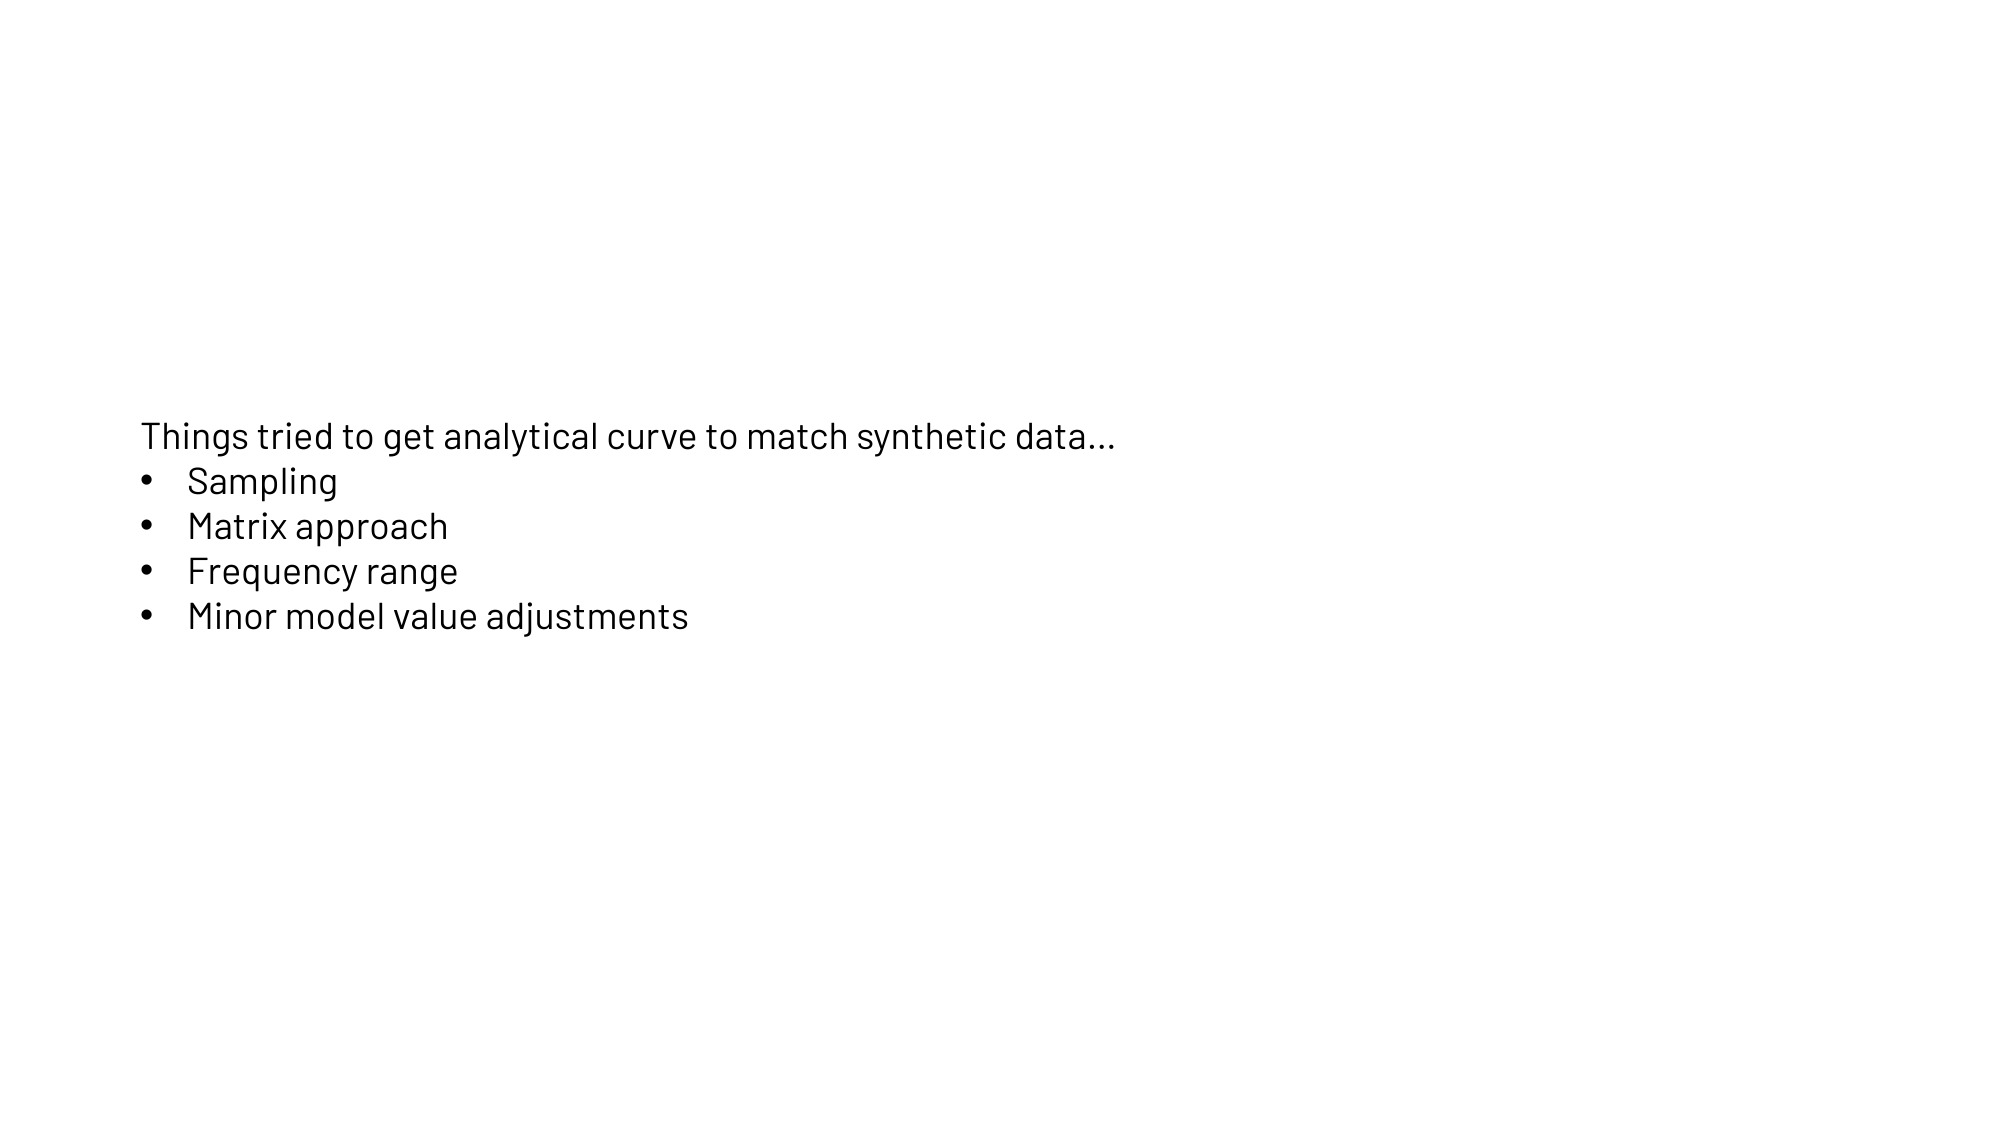

Things tried to get analytical curve to match synthetic data…
Sampling
Matrix approach
Frequency range
Minor model value adjustments